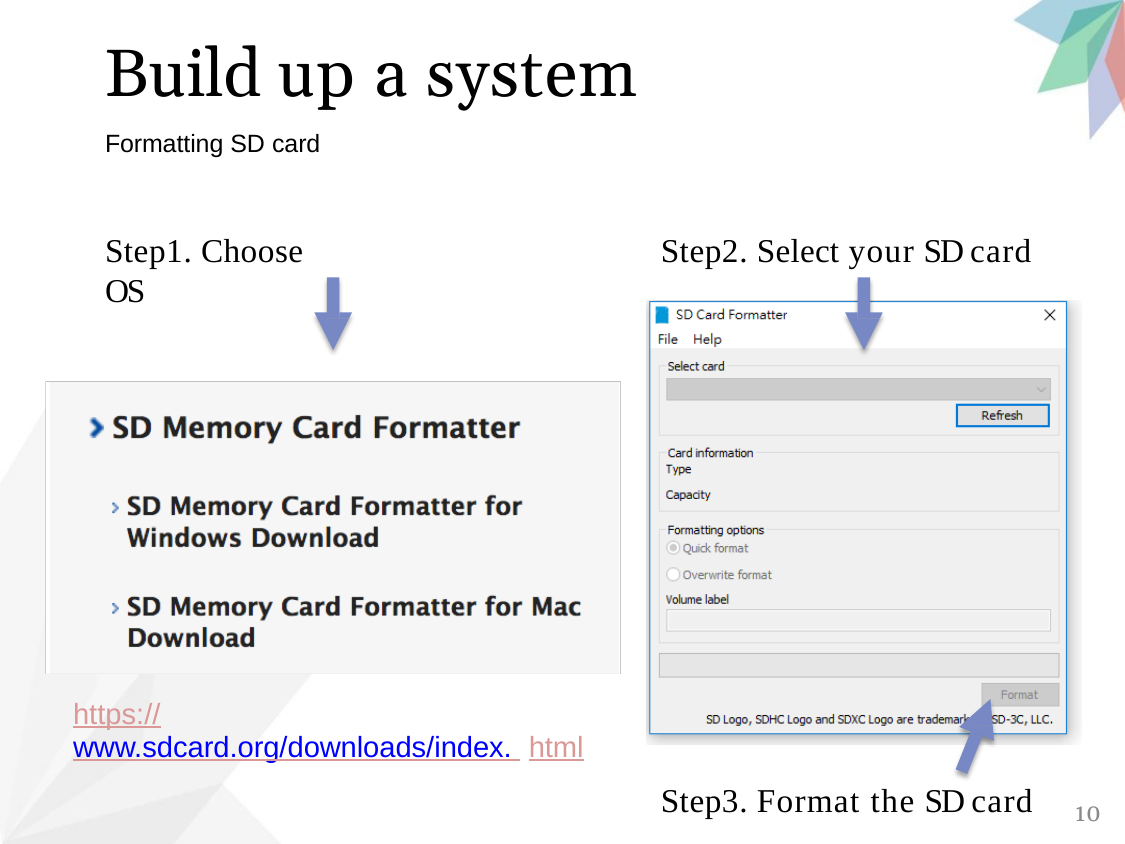

# Build up a system
Formatting SD card
Step1. Choose OS
Step2. Select your SD card

https://www.sdcard.org/downloads/index.  html

Step3. Format the SD card
10